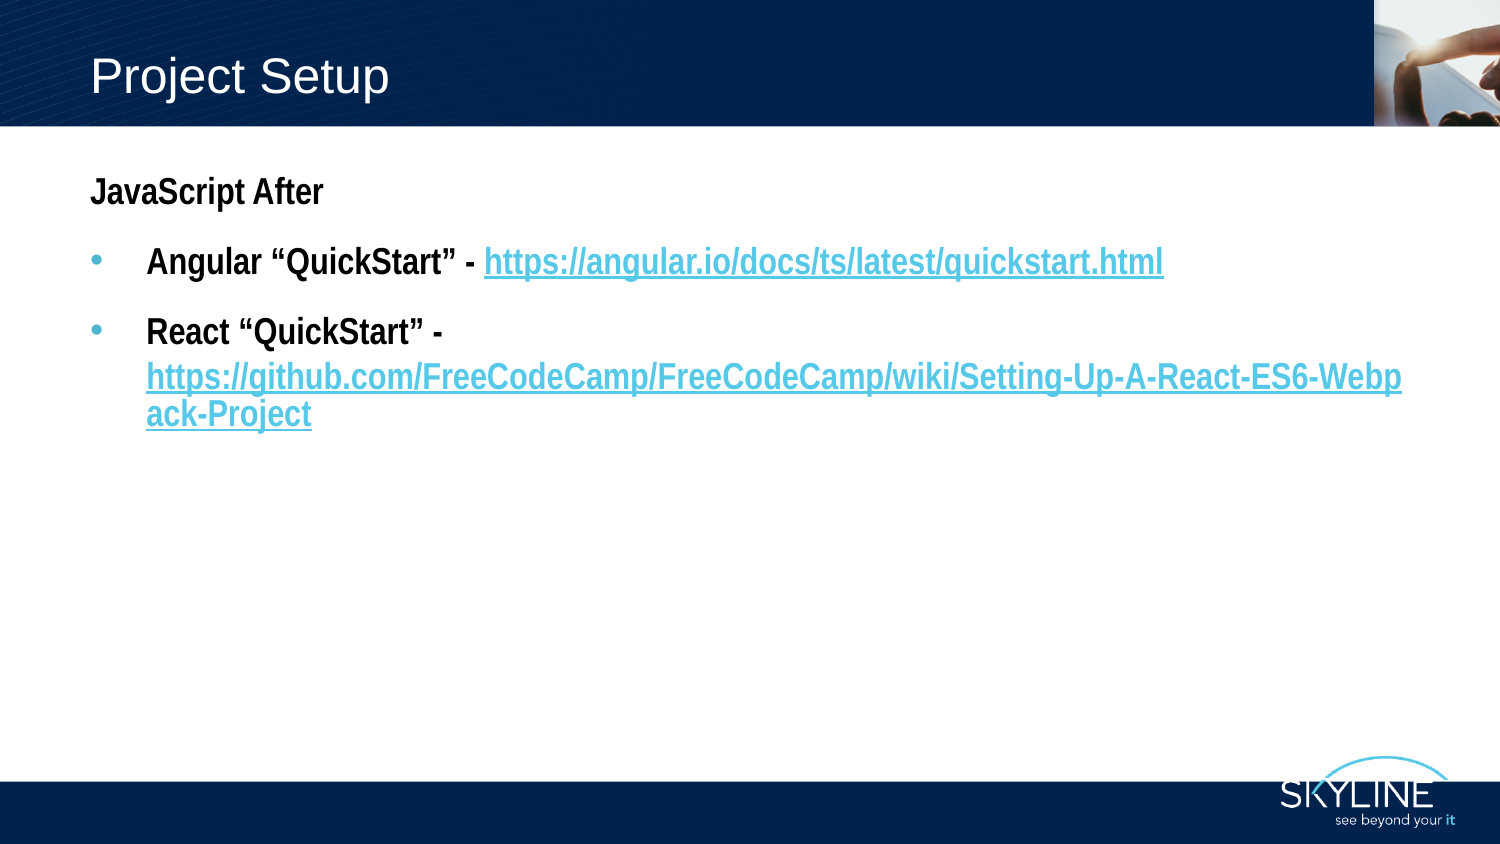

# Project Setup
JavaScript After
Angular “QuickStart” - https://angular.io/docs/ts/latest/quickstart.html
React “QuickStart” - https://github.com/FreeCodeCamp/FreeCodeCamp/wiki/Setting-Up-A-React-ES6-Webpack-Project